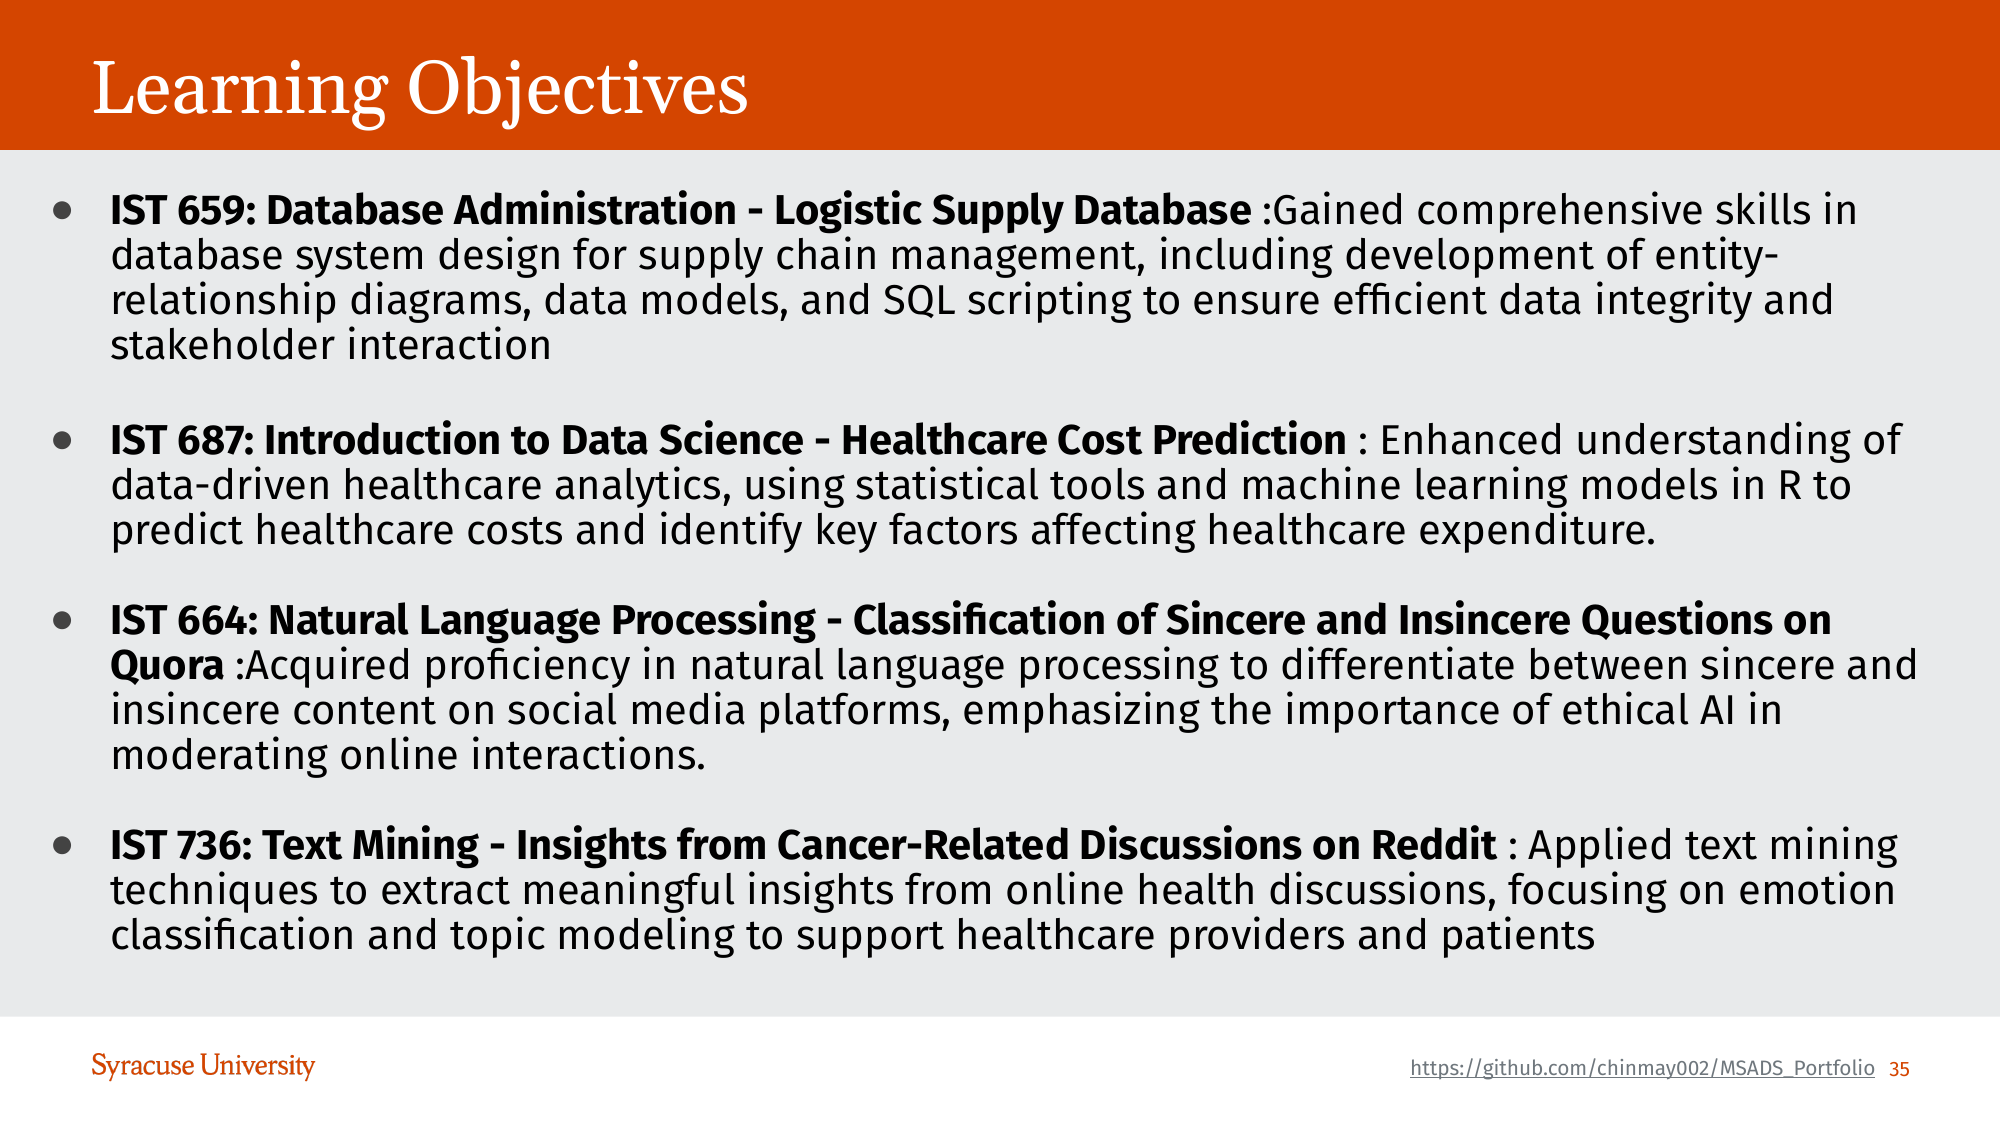

# Learning Objectives
IST 659: Database Administration - Logistic Supply Database :Gained comprehensive skills in database system design for supply chain management, including development of entity-relationship diagrams, data models, and SQL scripting to ensure efficient data integrity and stakeholder interaction
IST 687: Introduction to Data Science - Healthcare Cost Prediction : Enhanced understanding of data-driven healthcare analytics, using statistical tools and machine learning models in R to predict healthcare costs and identify key factors affecting healthcare expenditure.

IST 664: Natural Language Processing - Classification of Sincere and Insincere Questions on Quora :Acquired proficiency in natural language processing to differentiate between sincere and insincere content on social media platforms, emphasizing the importance of ethical AI in moderating online interactions.

IST 736: Text Mining - Insights from Cancer-Related Discussions on Reddit : Applied text mining techniques to extract meaningful insights from online health discussions, focusing on emotion classification and topic modeling to support healthcare providers and patients
https://github.com/chinmay002/MSADS_Portfolio
35